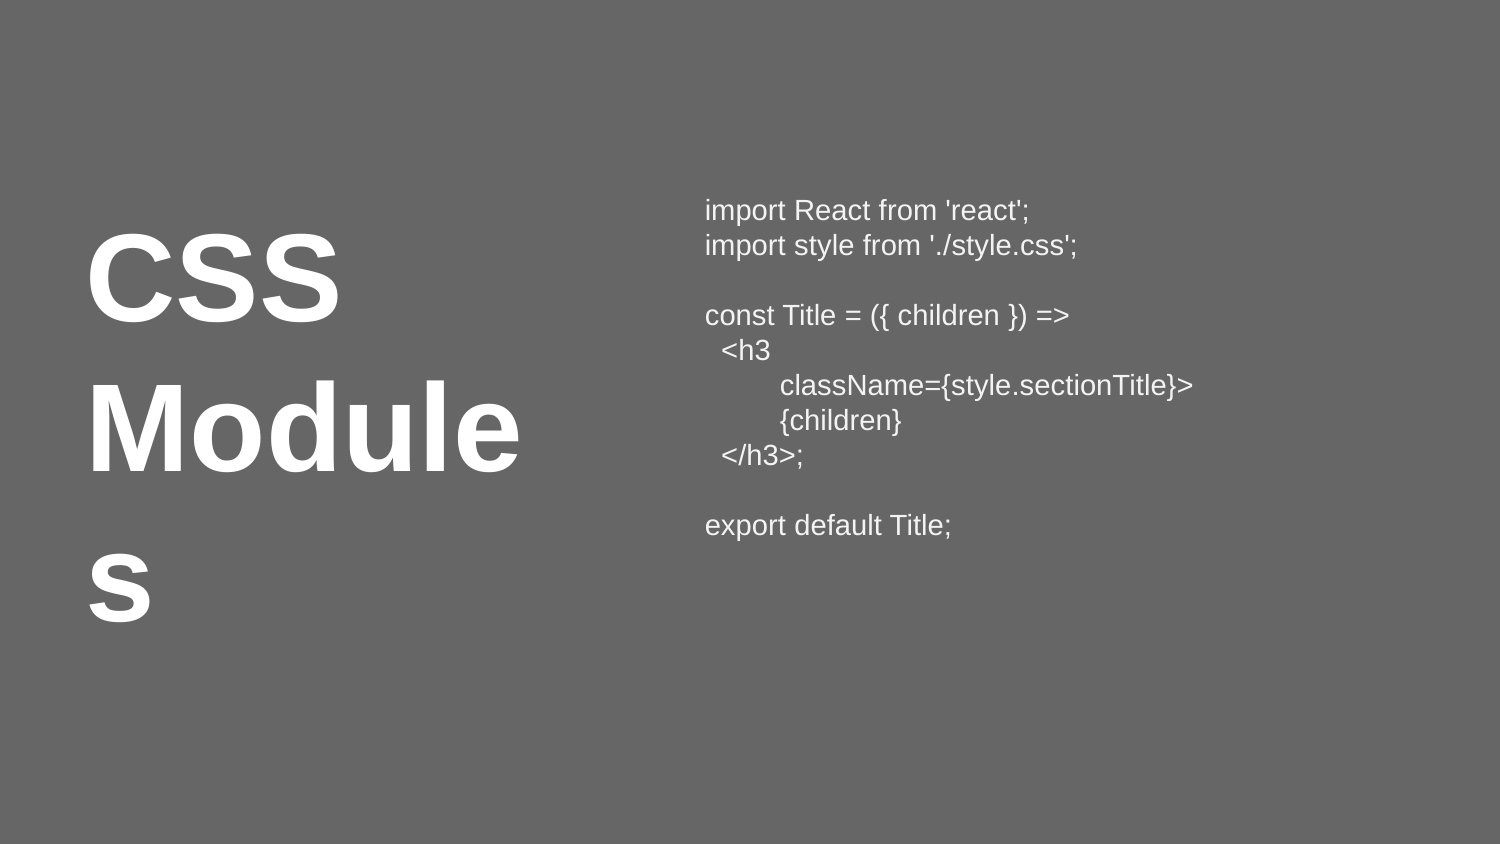

# CSS Modules
import React from 'react';
import style from './style.css';

const Title = ({ children }) =>
  <h3
className={style.sectionTitle}>
{children}
  </h3>;

export default Title;